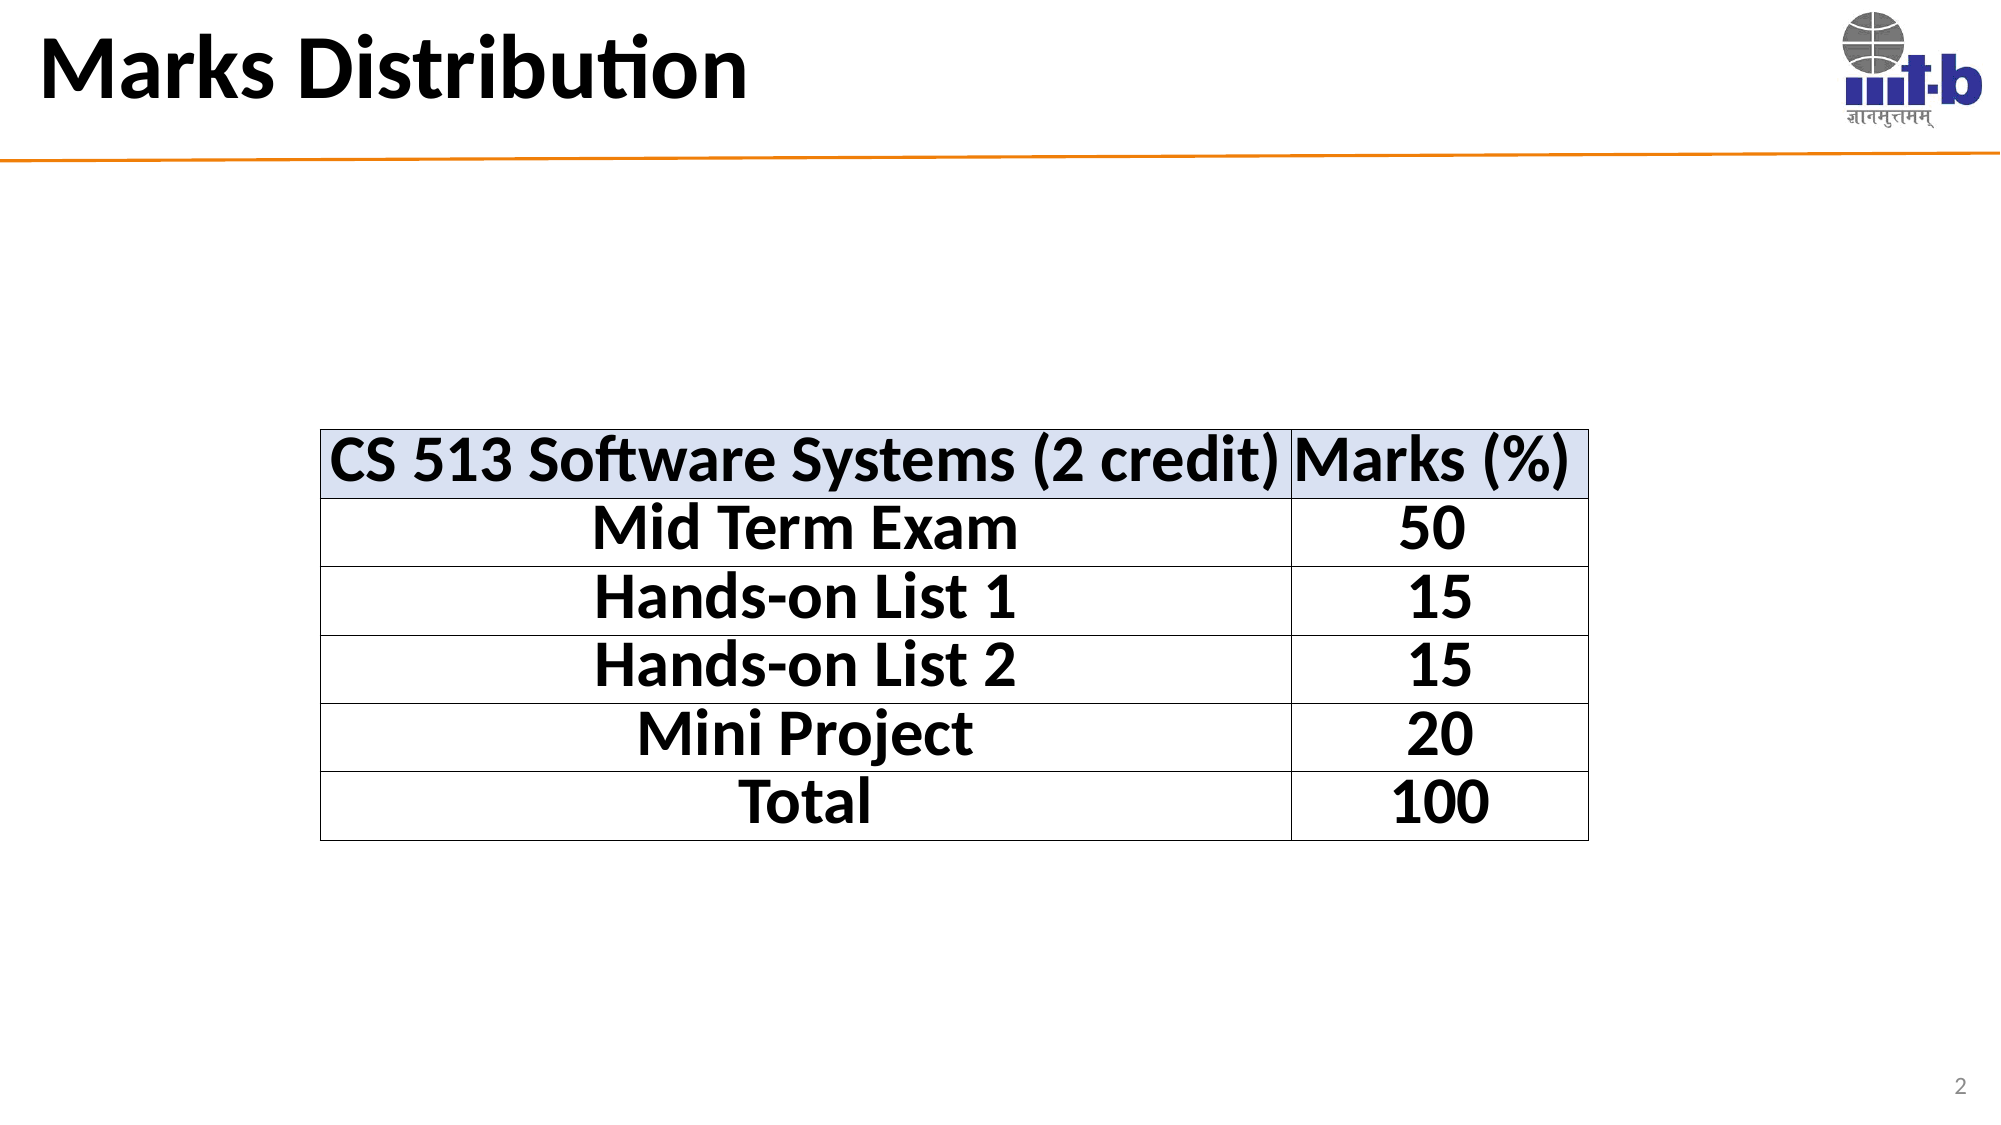

# Marks Distribution
| CS 513 Software Systems (2 credit) | Marks (%) |
| --- | --- |
| Mid Term Exam | 50 |
| Hands-on List 1 | 15 |
| Hands-on List 2 | 15 |
| Mini Project | 20 |
| Total | 100 |
2